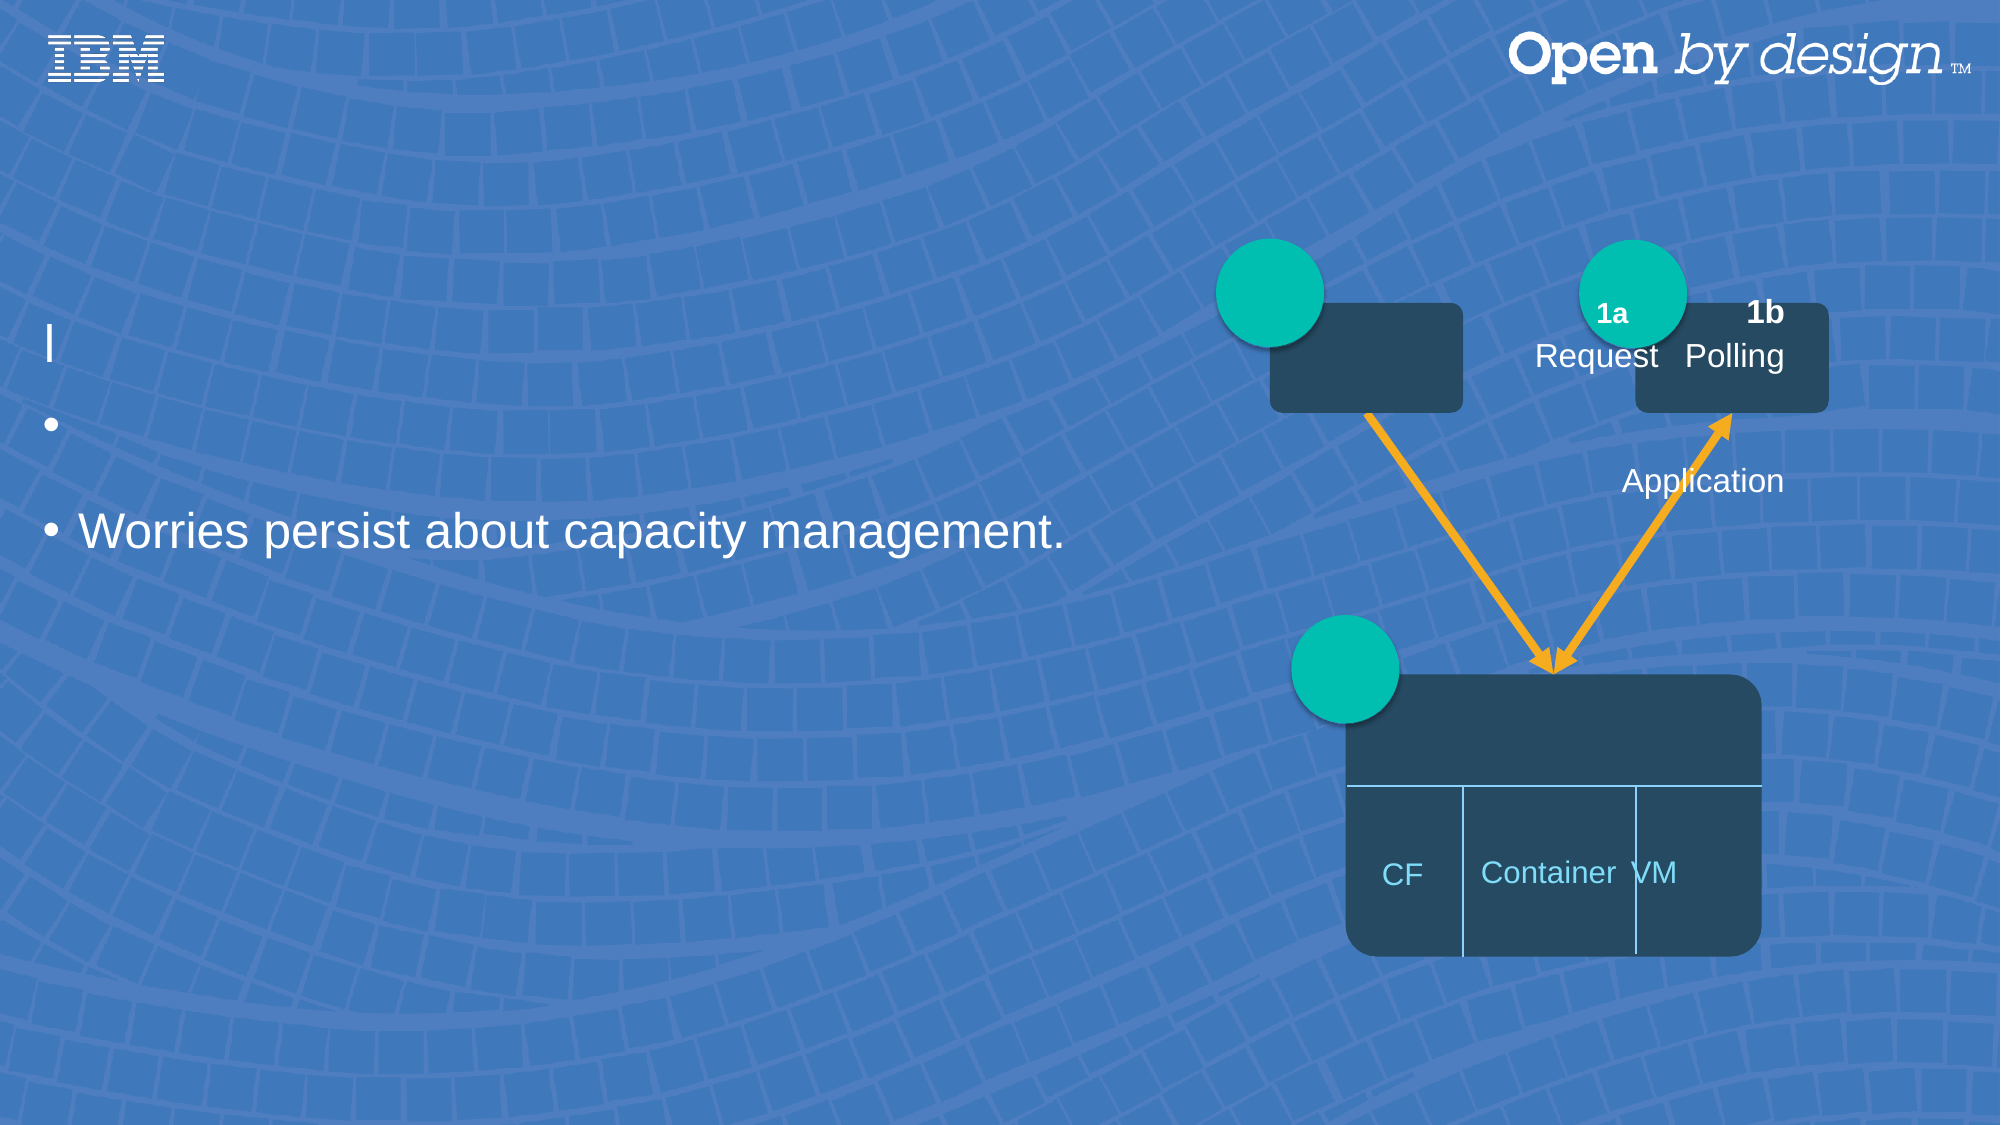

Problem: the programming and cost model doesn’t  help

1a	1b
Request	Polling
Continuous polling needed in the absence of an  event driven programming model.

Charged for resources, even when idle.
2
Application
Worries persist about capacity management.

Container	VM
CF
Swift
ICICI Appathon 2017  by SirAbhinavJain